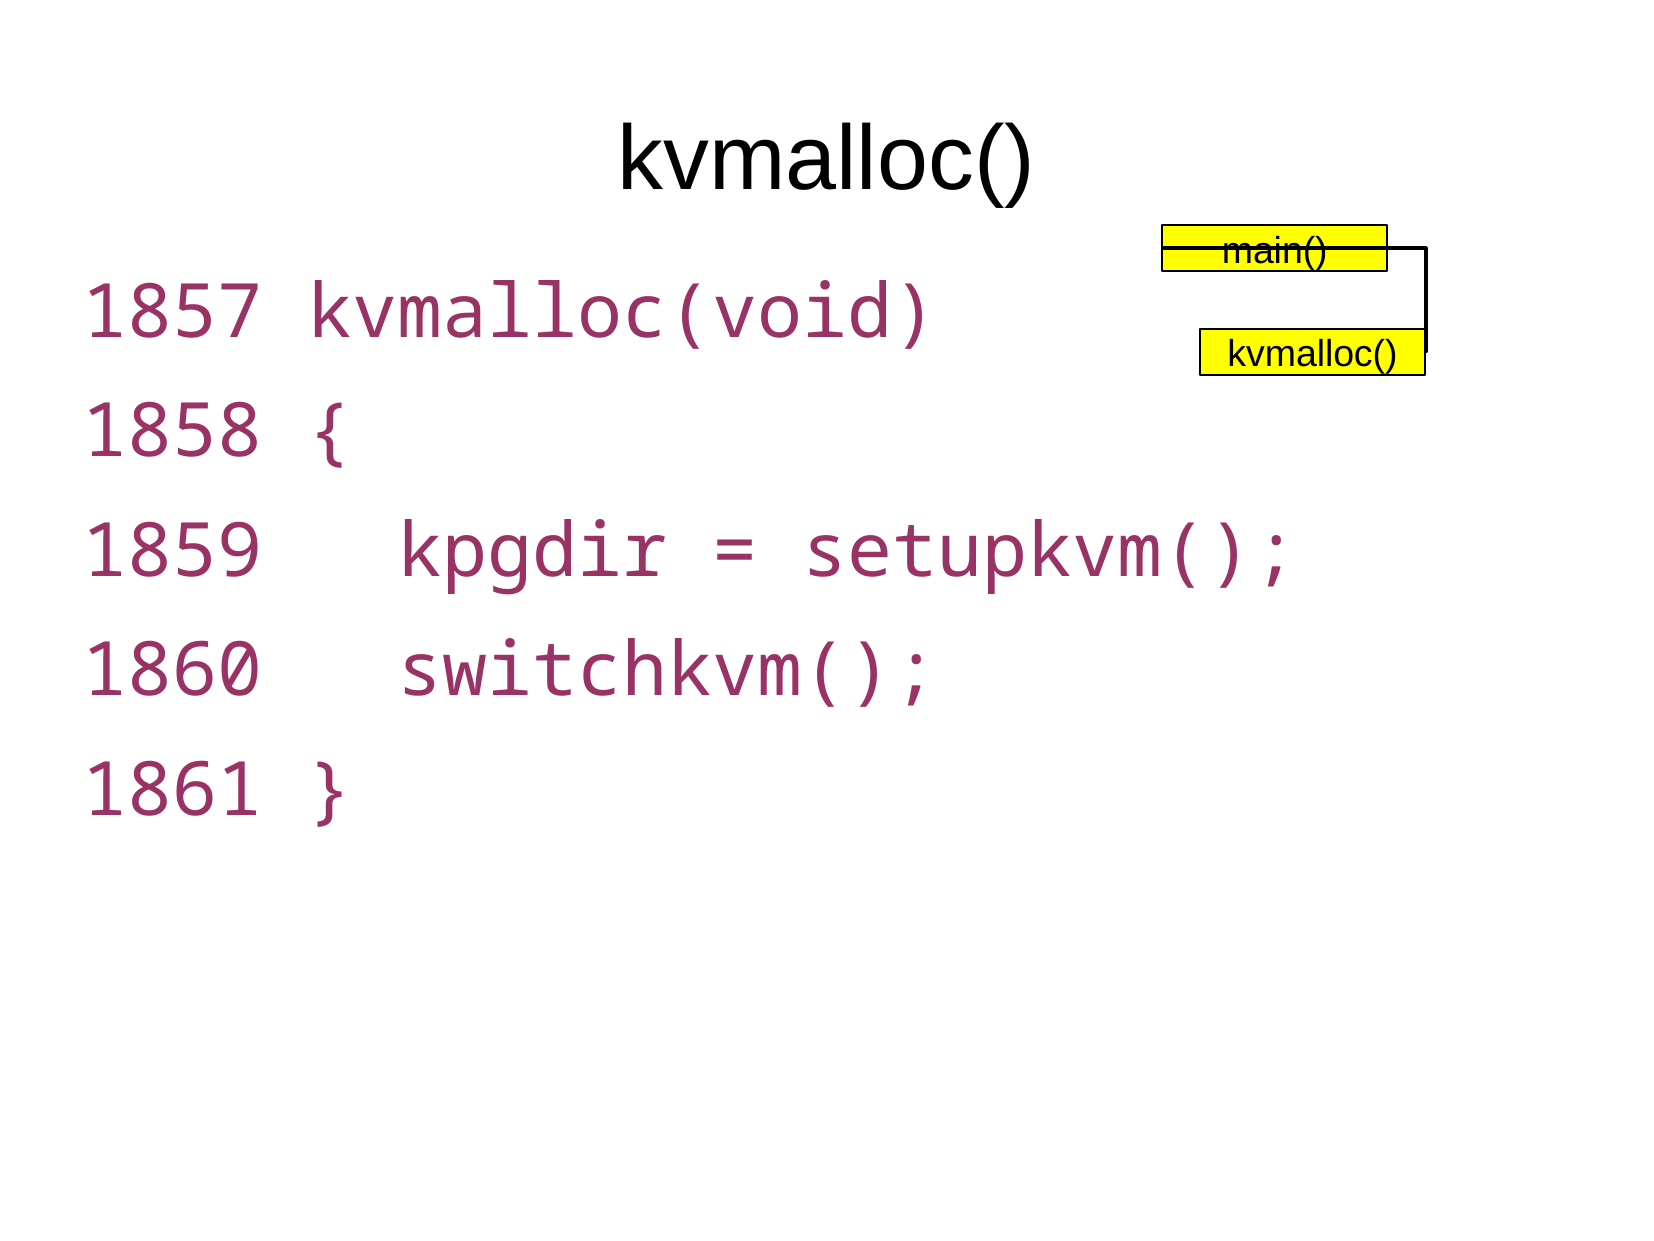

kvmalloc()
main()
1857 kvmalloc(void)
1858 {
1859   kpgdir = setupkvm();
1860   switchkvm();
1861 }
kvmalloc()